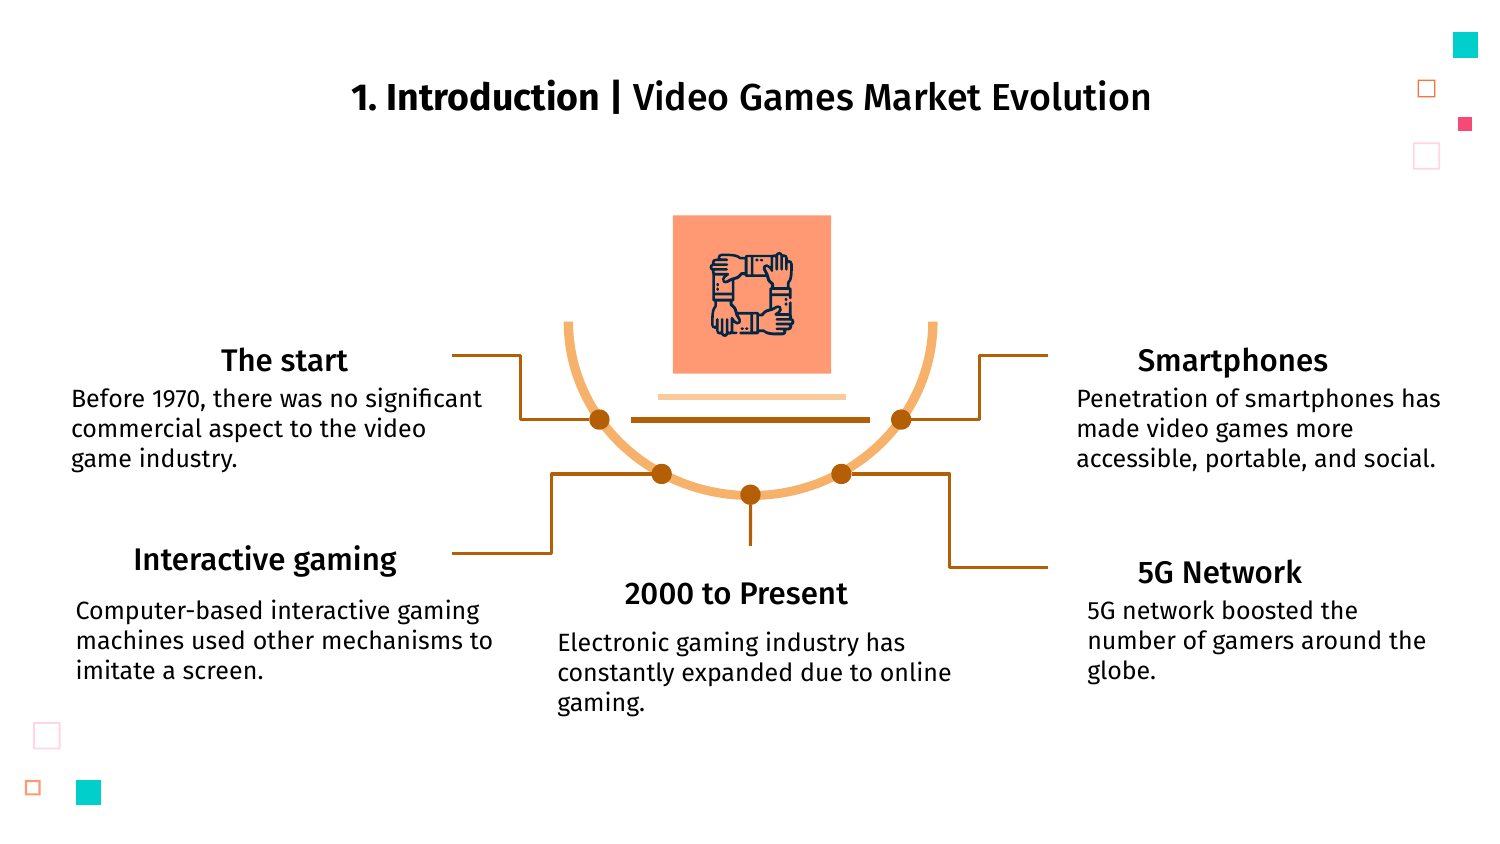

# 1. Introduction | Video Games Market Evolution

The start
Before 1970, there was no significant commercial aspect to the video game industry.
Smartphones
Penetration of smartphones has made video games more accessible, portable, and social.

Interactive gaming
Computer-based interactive gaming machines used other mechanisms to imitate a screen.
5G Network
5G network boosted the number of gamers around the globe.
2000 to Present
Electronic gaming industry has constantly expanded due to online gaming.